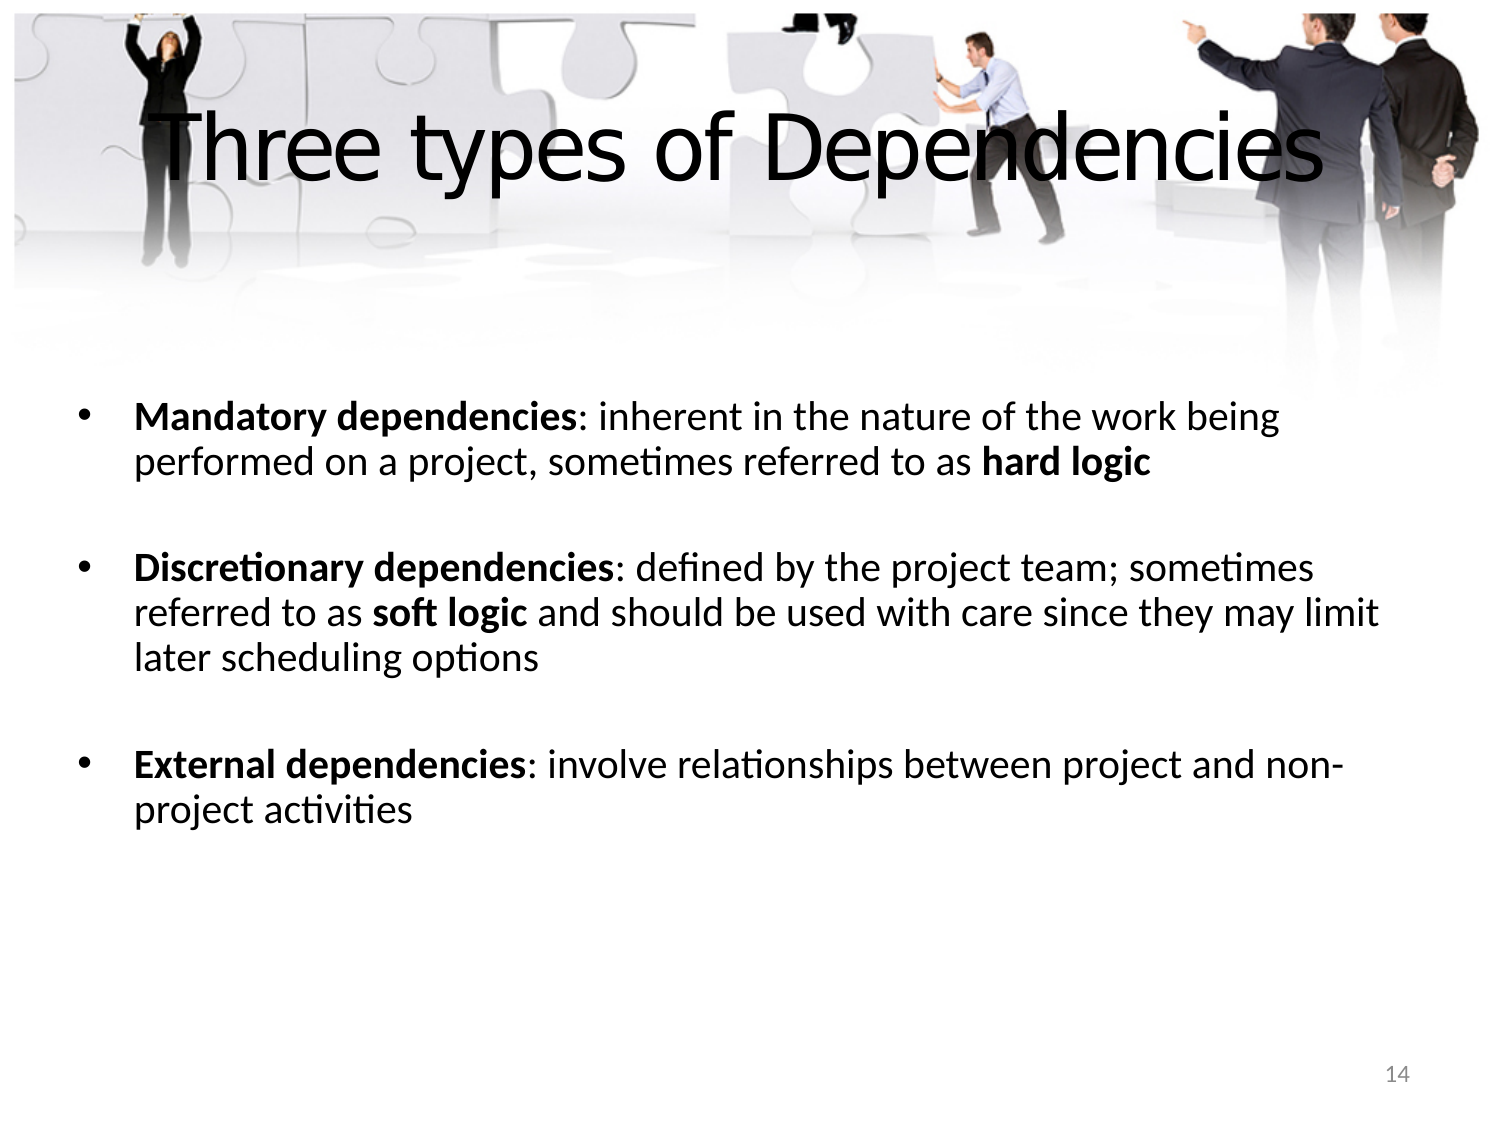

# Three types of Dependencies

Mandatory dependencies: inherent in the nature of the work being performed on a project, sometimes referred to as hard logic

Discretionary dependencies: defined by the project team; sometimes referred to as soft logic and should be used with care since they may limit later scheduling options

External dependencies: involve relationships between project and non-project activities
14